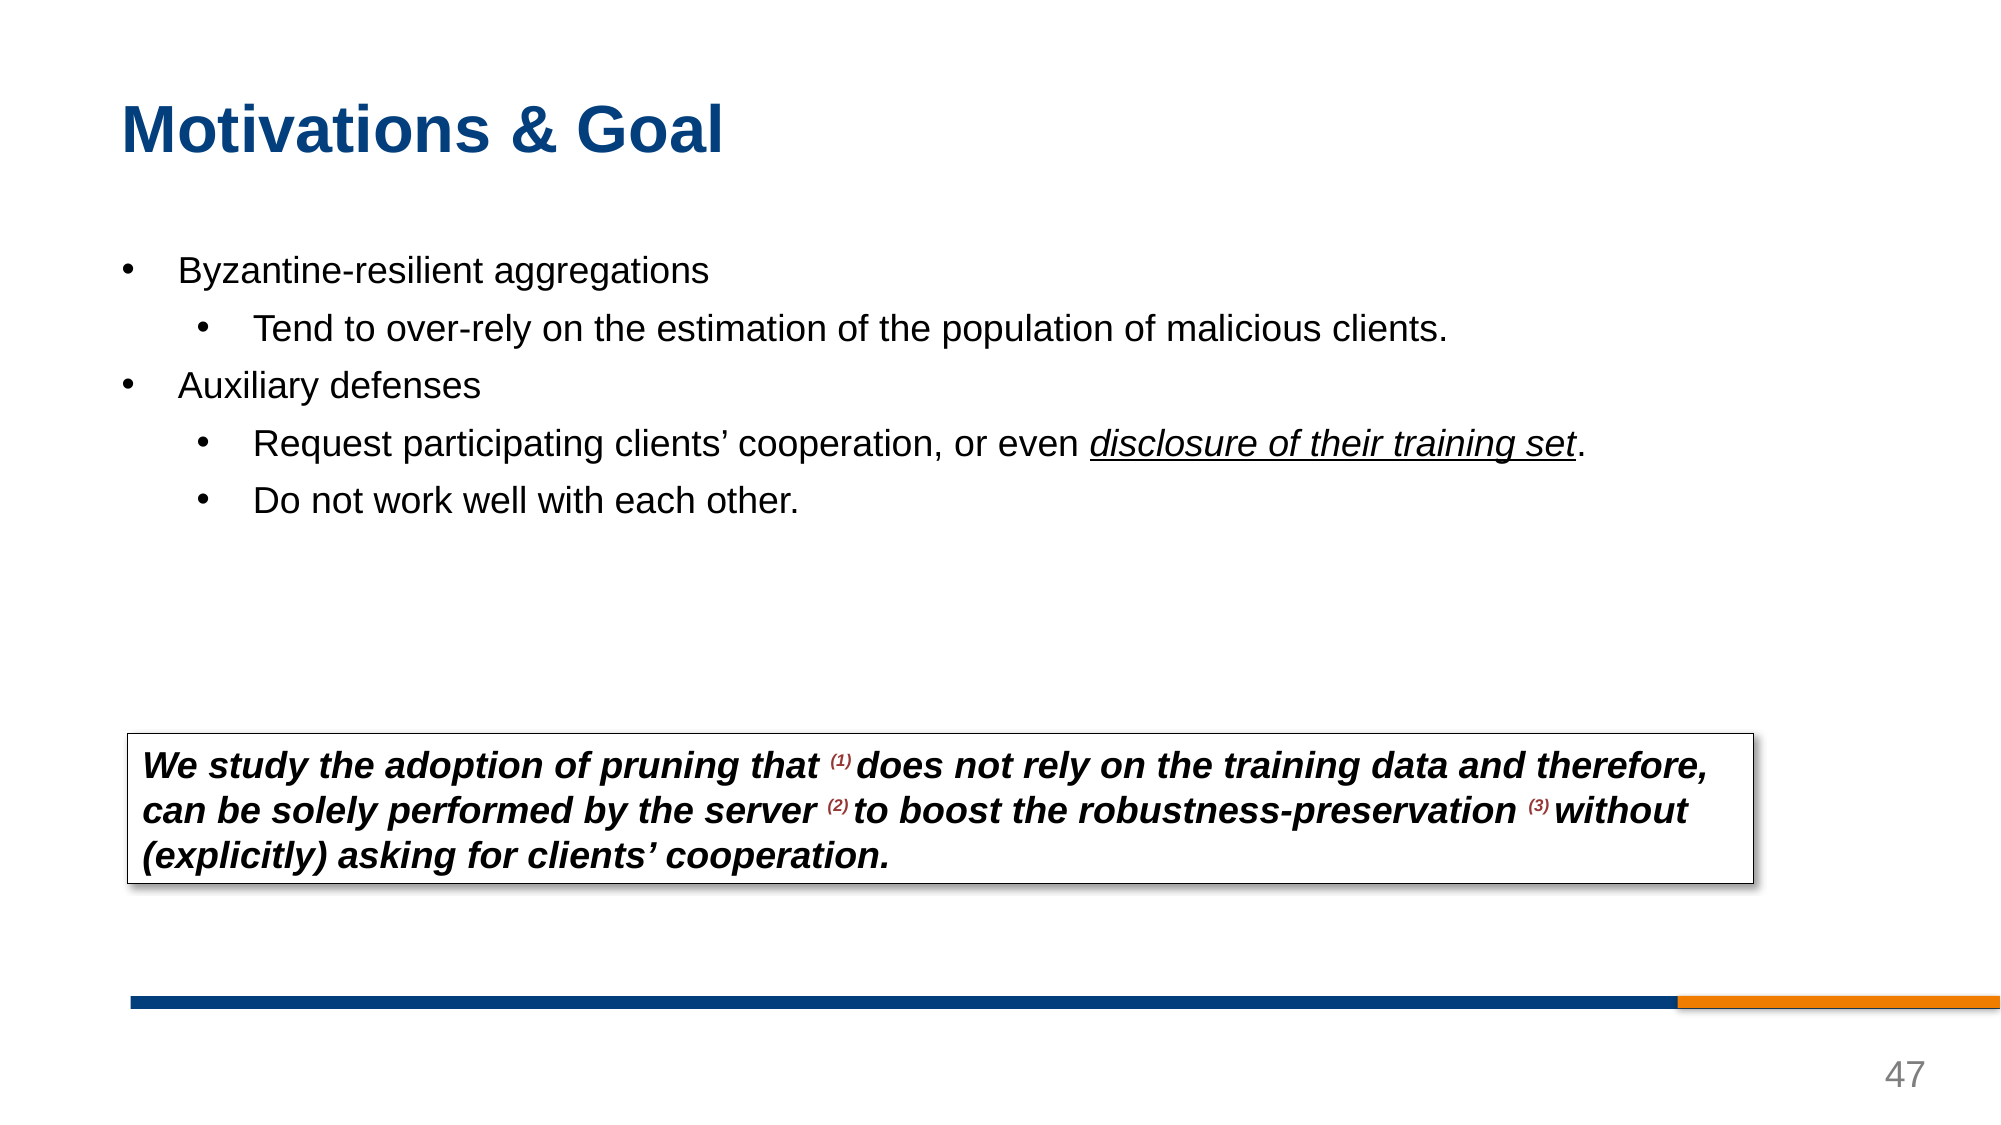

# Motivations & Goal
Byzantine-resilient aggregations
Tend to over-rely on the estimation of the population of malicious clients.
Auxiliary defenses
Request participating clients’ cooperation, or even disclosure of their training set.
Do not work well with each other.

We study the adoption of pruning that (1) does not rely on the training data and therefore, can be solely performed by the server (2) to boost the robustness-preservation (3) without (explicitly) asking for clients’ cooperation.
47